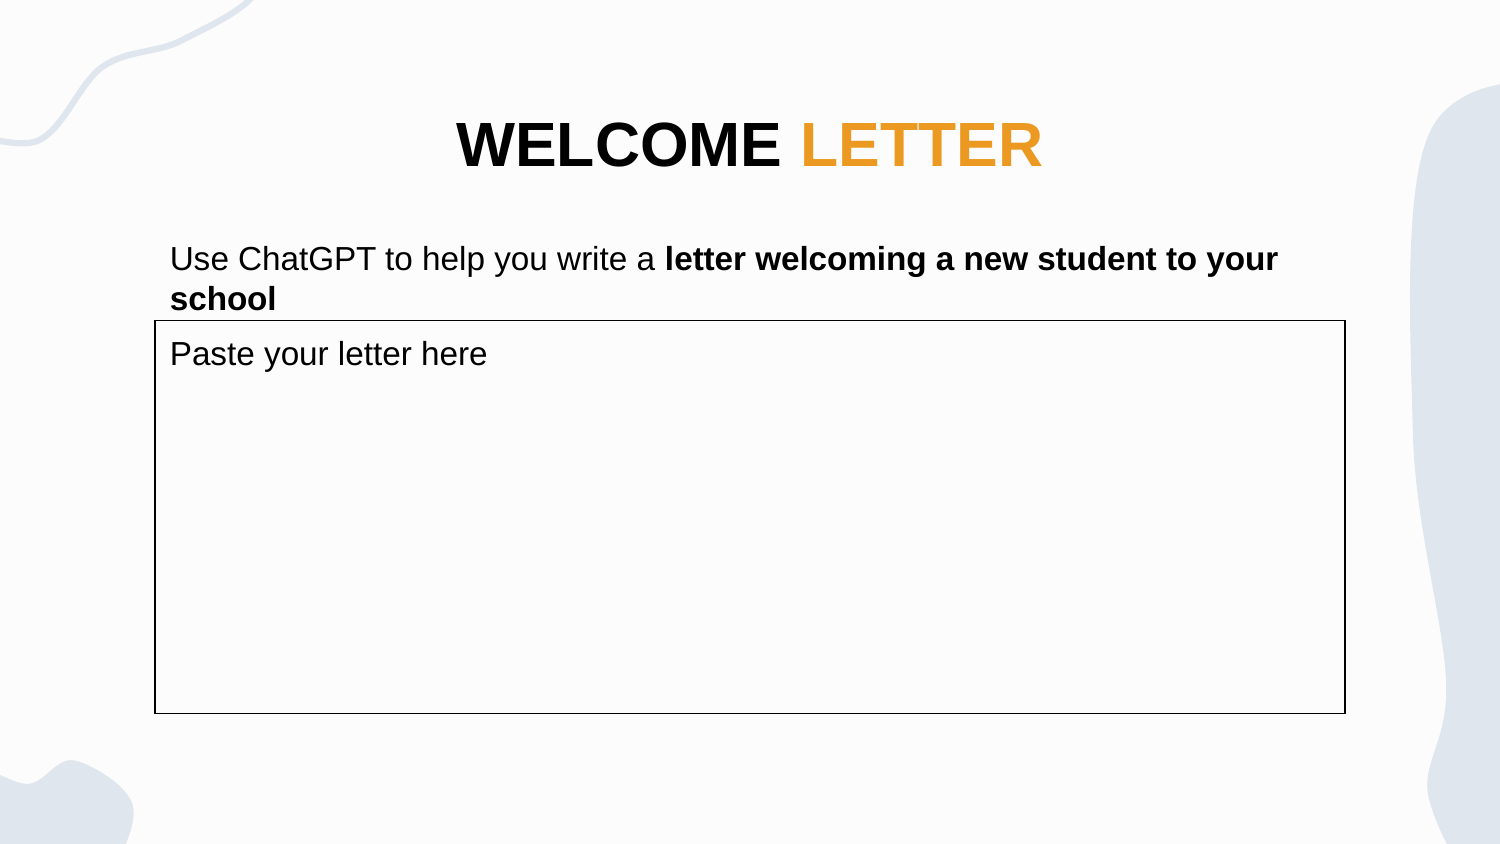

# WELCOME LETTER
Use ChatGPT to help you write a letter welcoming a new student to your school
| Paste your letter here |
| --- |